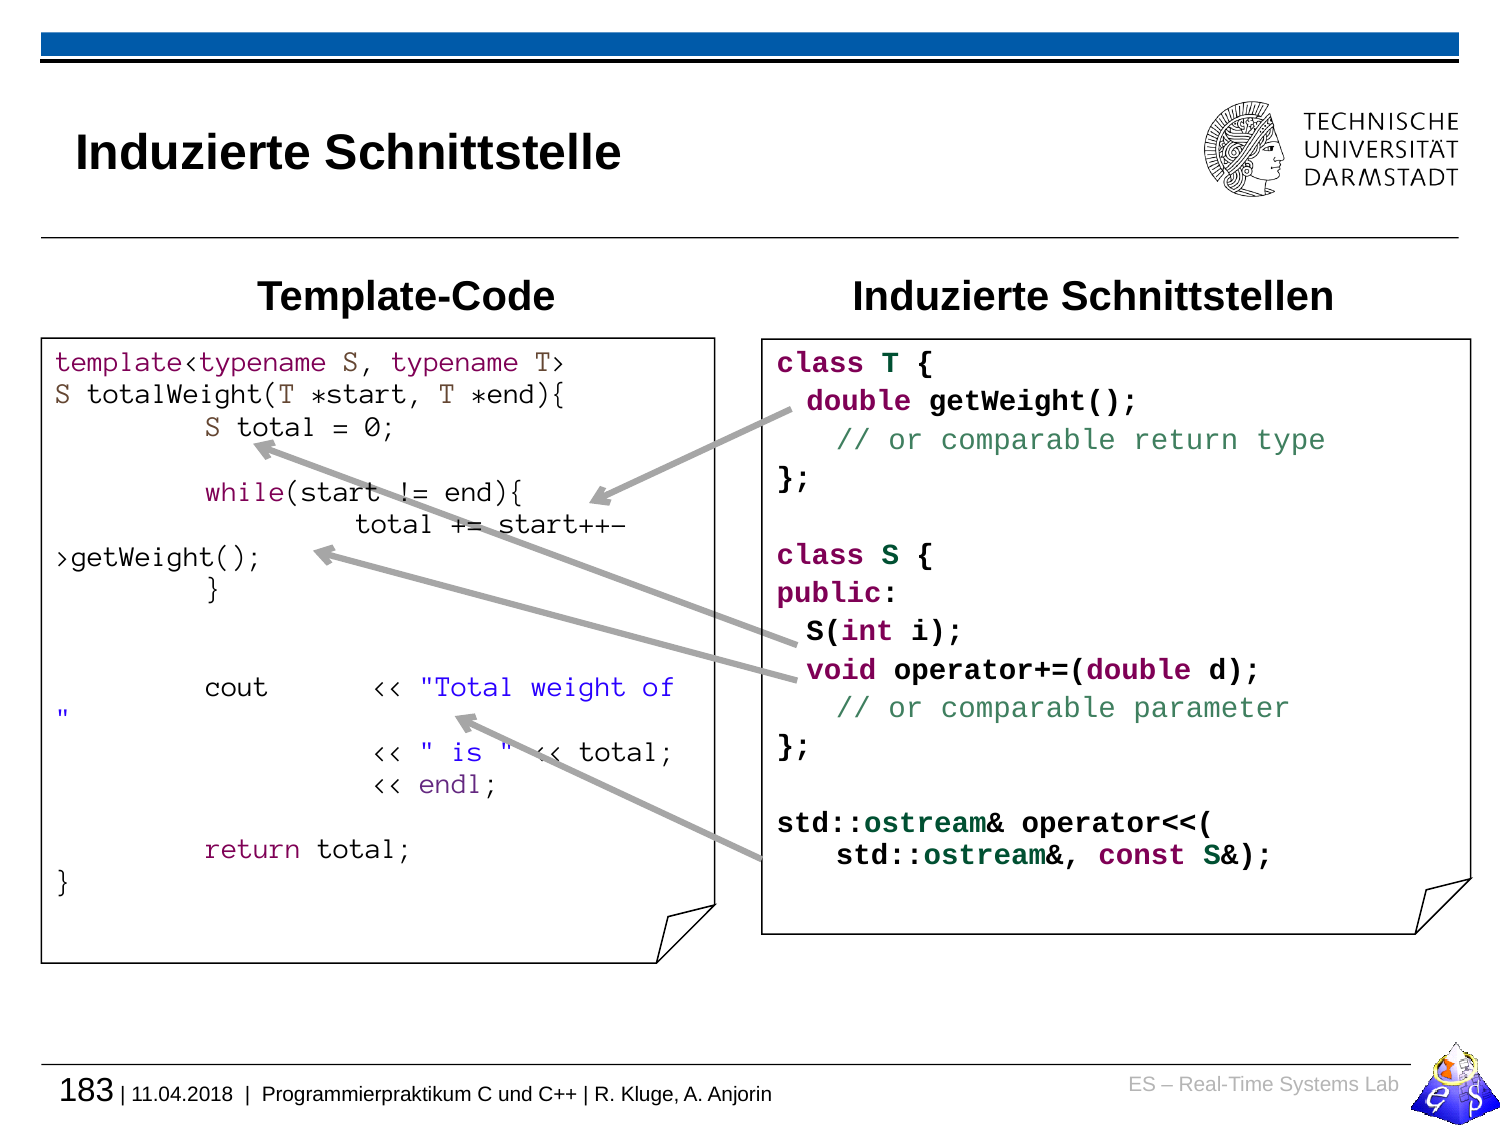

# Induzierte Schnittstelle
Template-Code
Induzierte Schnittstellen
template<typename S, typename T>
S totalWeight(T *start, T *end){
	S total = 0;

	while(start != end){
		total += start++->getWeight();
	}

	cout	 << "Total weight of "
		 << " is " << total;
		 << endl;

	return total;
}
class T {
	double getWeight();
		// or comparable return type
};

class S {
public:
	S(int i);
	void operator+=(double d);
		// or comparable parameter
};

std::ostream& operator<<(
		std::ostream&, const S&);